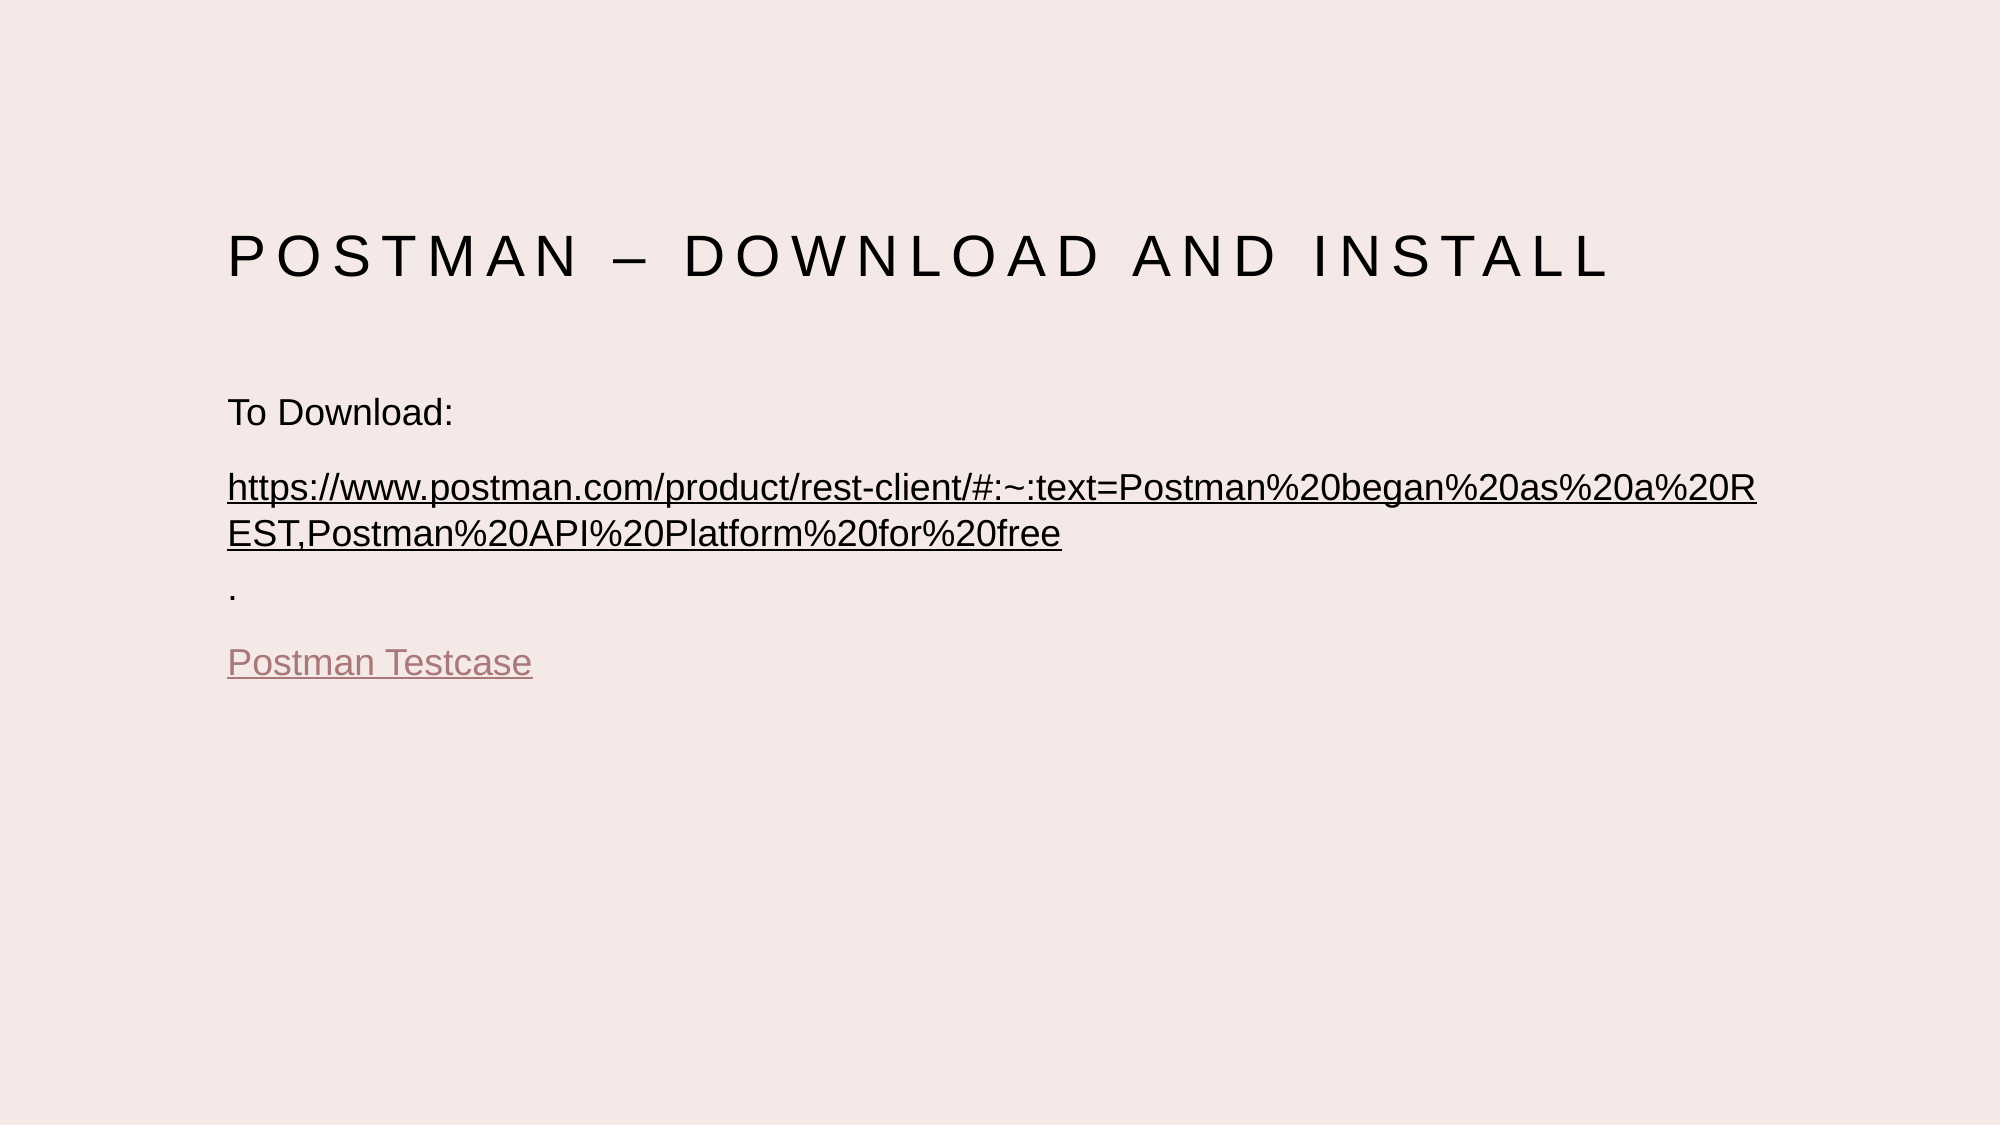

# Postman – Download and Install
To Download:
https://www.postman.com/product/rest-client/#:~:text=Postman%20began%20as%20a%20REST,Postman%20API%20Platform%20for%20free.
Postman Testcase